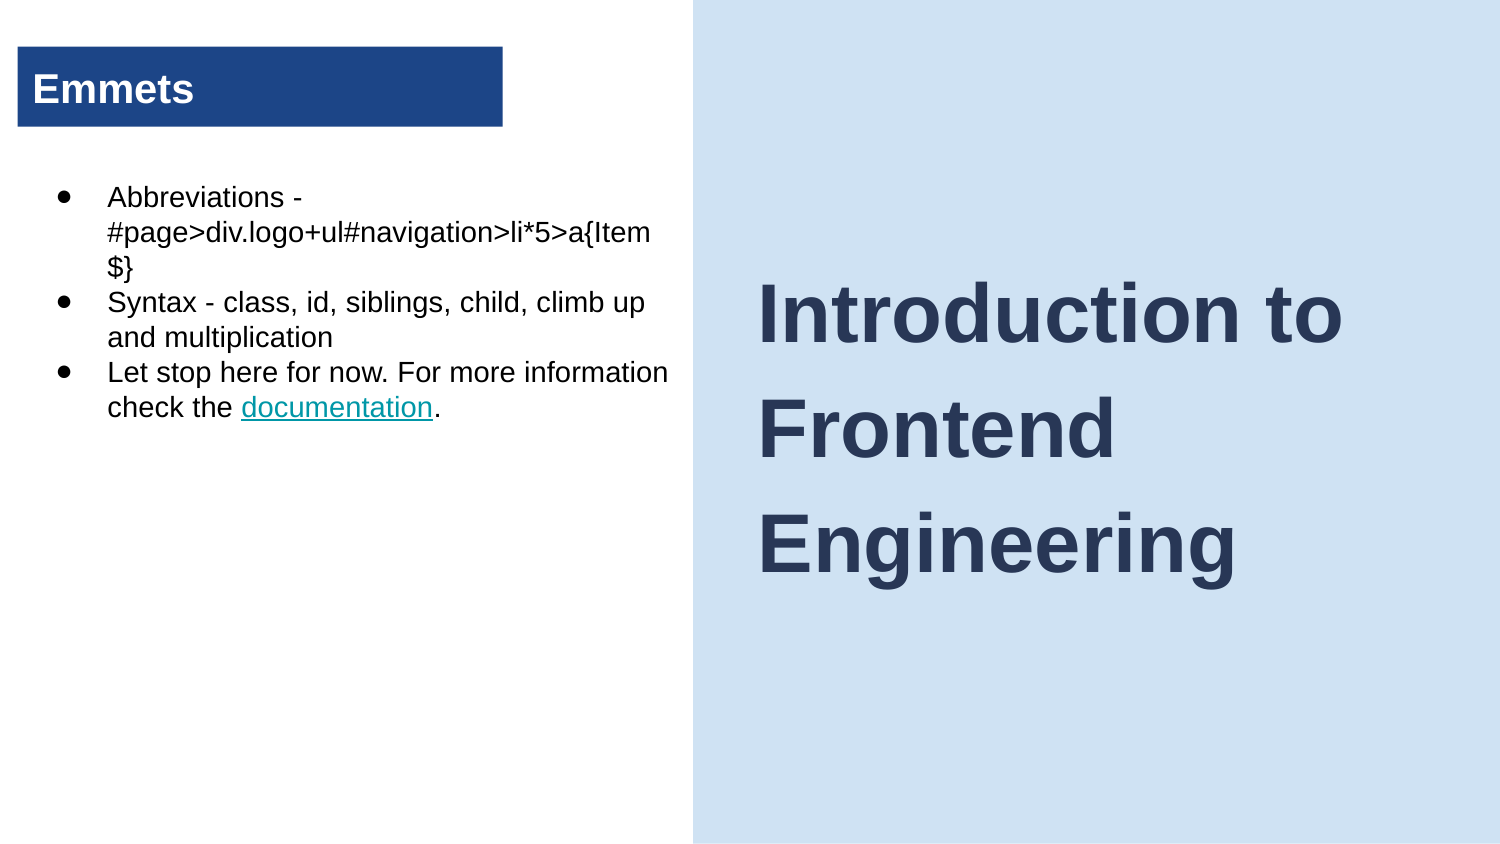

Emmets
Abbreviations - #page>div.logo+ul#navigation>li*5>a{Item $}
Syntax - class, id, siblings, child, climb up and multiplication
Let stop here for now. For more information check the documentation.
Introduction to Frontend Engineering